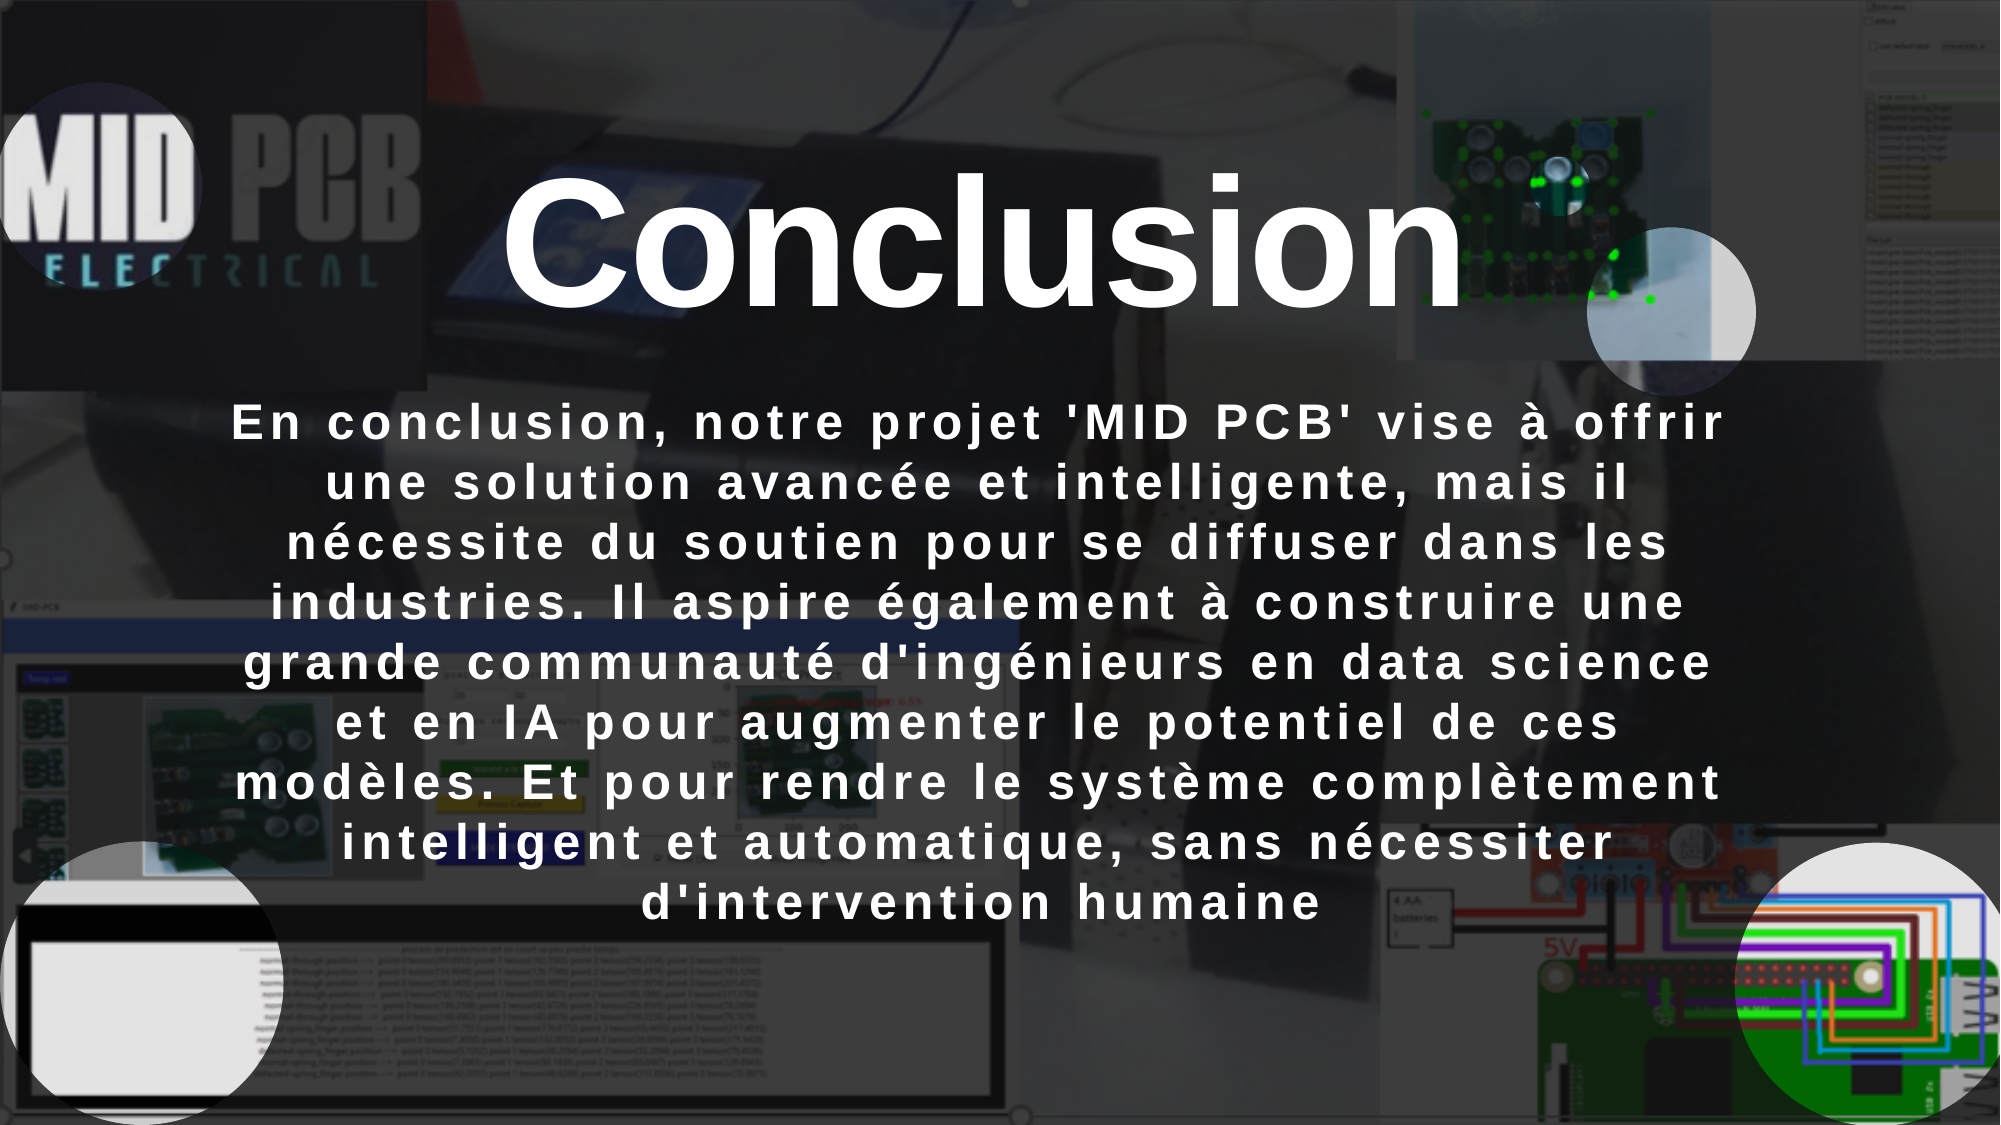

Conclusion

En conclusion, notre projet 'MID PCB' vise à offrir une solution avancée et intelligente, mais il nécessite du soutien pour se diffuser dans les industries. Il aspire également à construire une grande communauté d'ingénieurs en data science et en IA pour augmenter le potentiel de ces modèles. Et pour rendre le système complètement intelligent et automatique, sans nécessiter d'intervention humaine